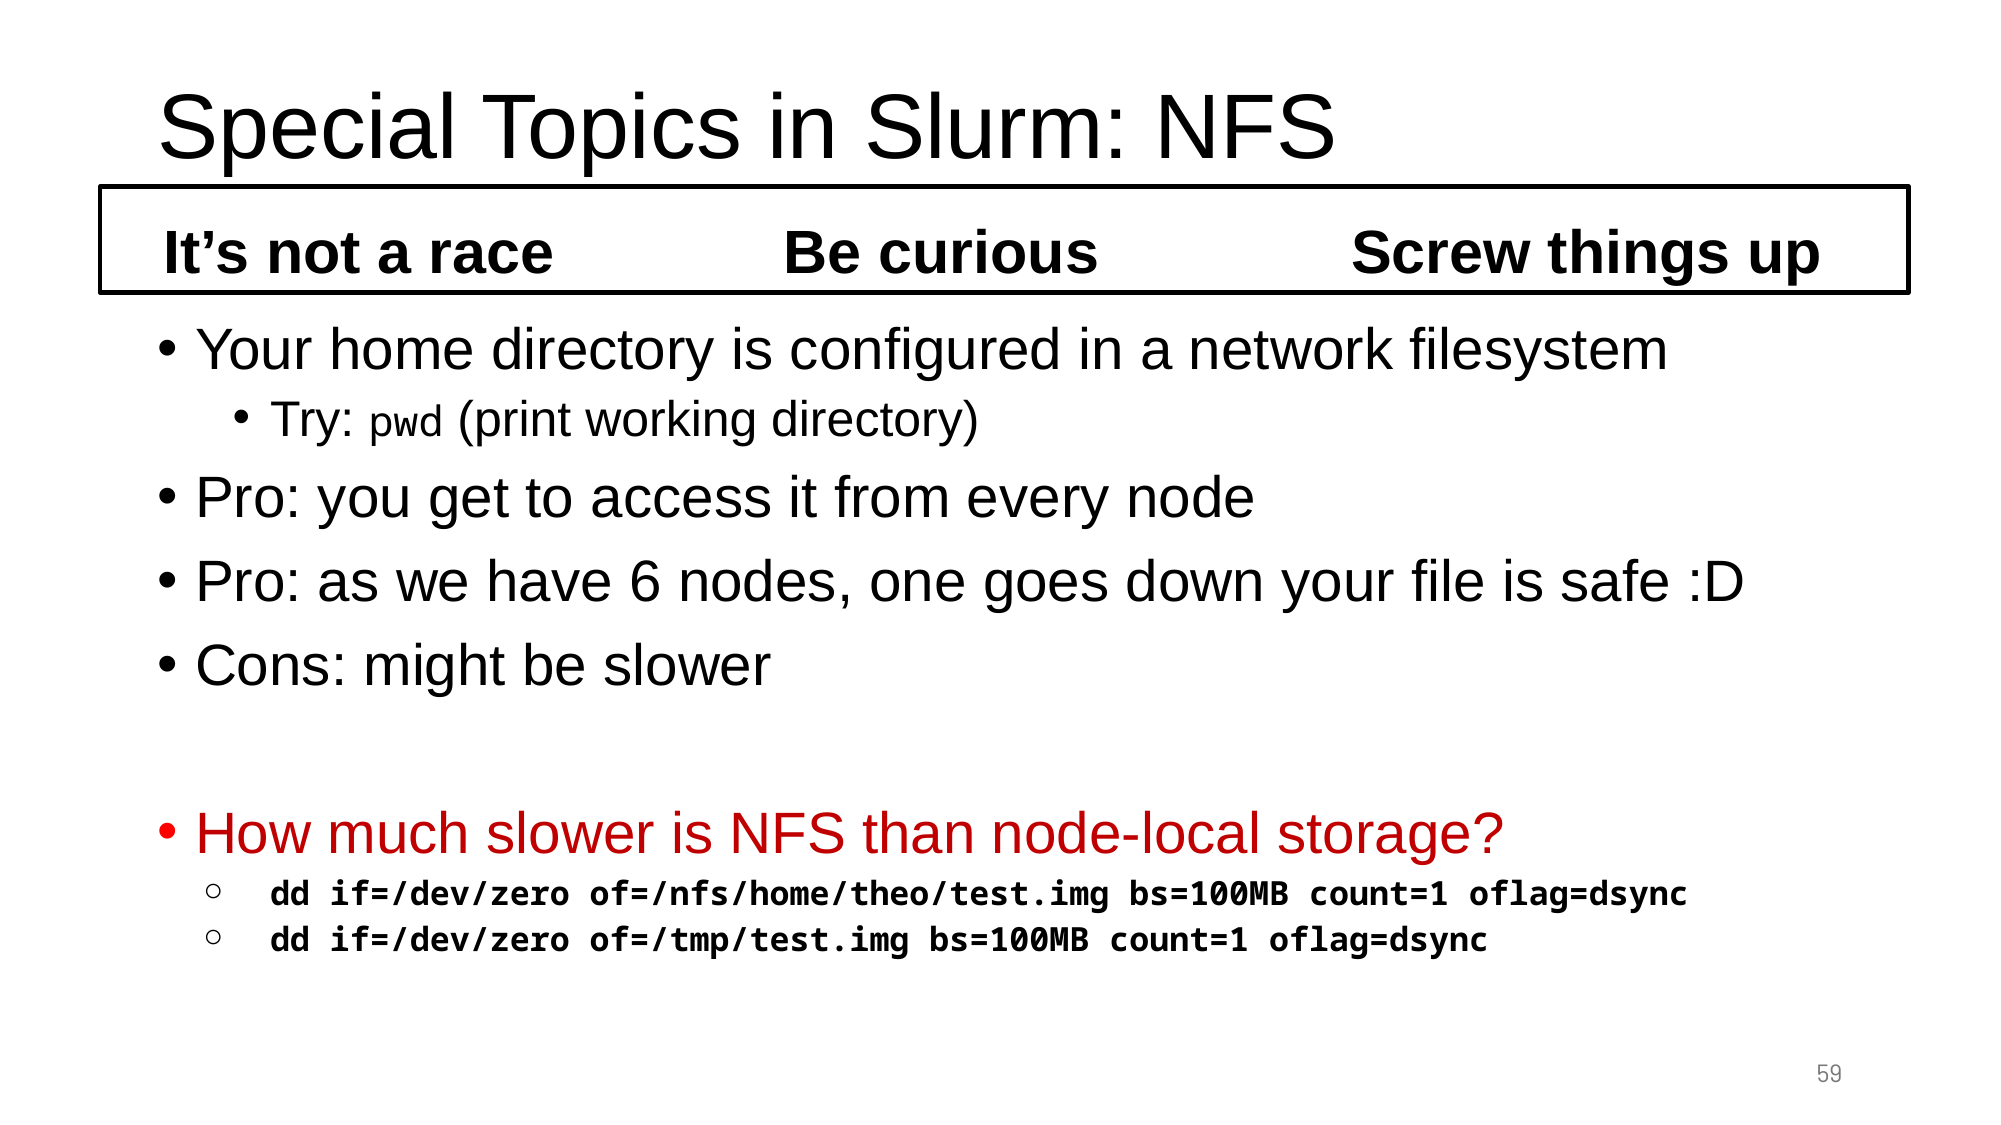

# Special Topics in Slurm: NFS
It’s not a race
Be curious
Screw things up

Your home directory is configured in a network filesystem
Try: pwd (print working directory)
Pro: you get to access it from every node
Pro: as we have 6 nodes, one goes down your file is safe :D
Cons: might be slower

How much slower is NFS than node-local storage?
dd if=/dev/zero of=/nfs/home/theo/test.img bs=100MB count=1 oflag=dsync
dd if=/dev/zero of=/tmp/test.img bs=100MB count=1 oflag=dsync
59